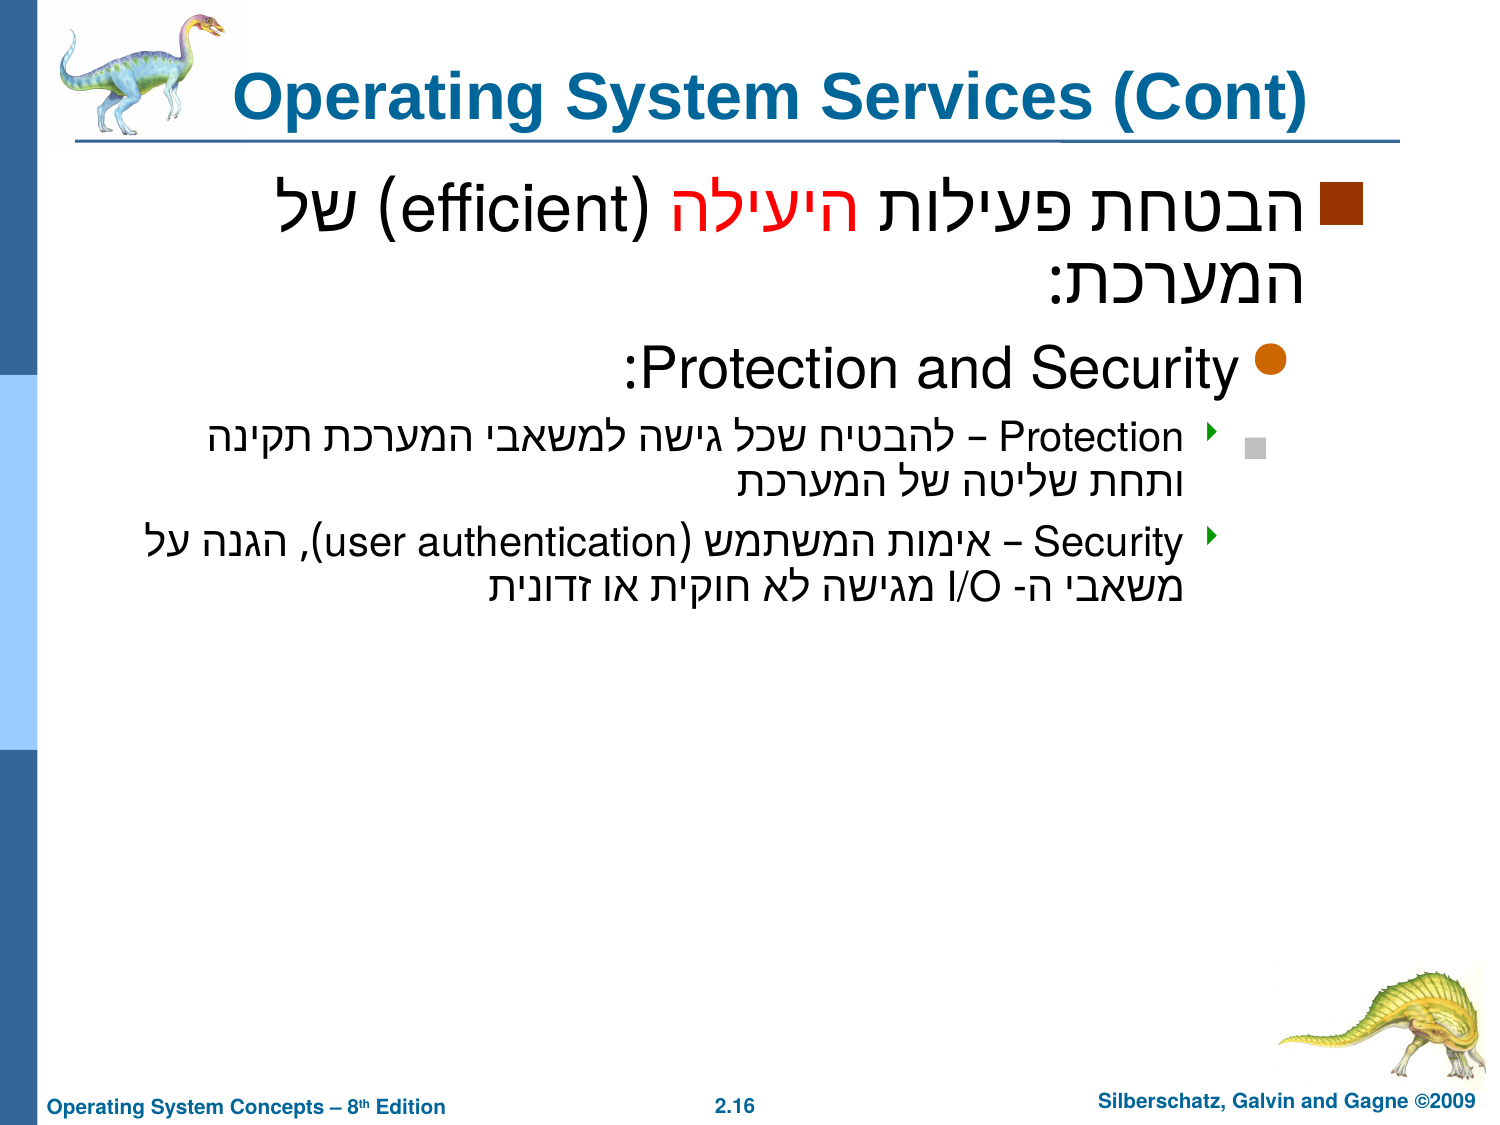

# Operating System Services (Cont)
הבטחת פעילות היעילה (efficient) של המערכת:
Protection and Security:
Protection – להבטיח שכל גישה למשאבי המערכת תקינה ותחת שליטה של המערכת
Security – אימות המשתמש (user authentication), הגנה על משאבי ה- I/O מגישה לא חוקית או זדונית